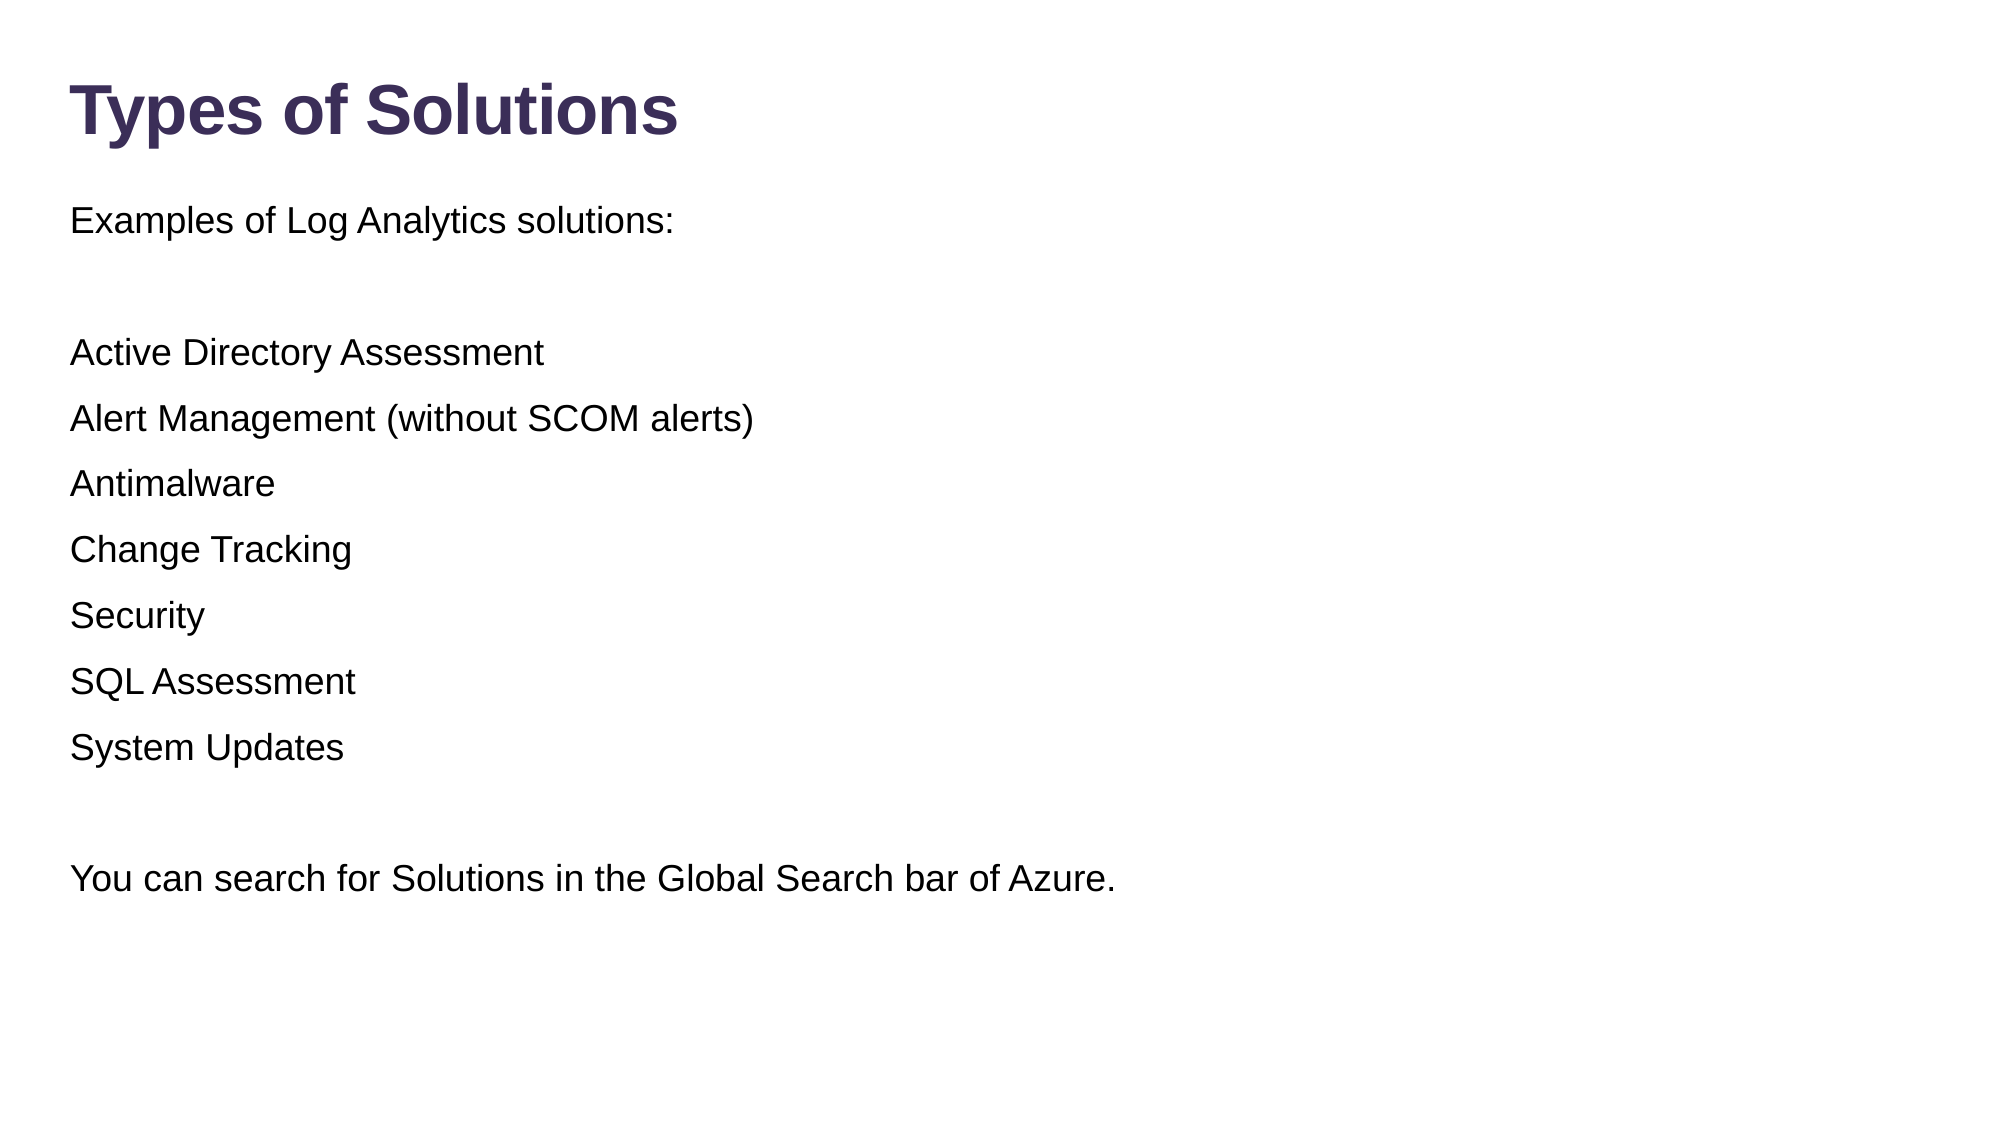

# Types of Solutions
Examples of Log Analytics solutions:

Active Directory Assessment
Alert Management (without SCOM alerts)
Antimalware
Change Tracking
Security
SQL Assessment
System Updates

You can search for Solutions in the Global Search bar of Azure.